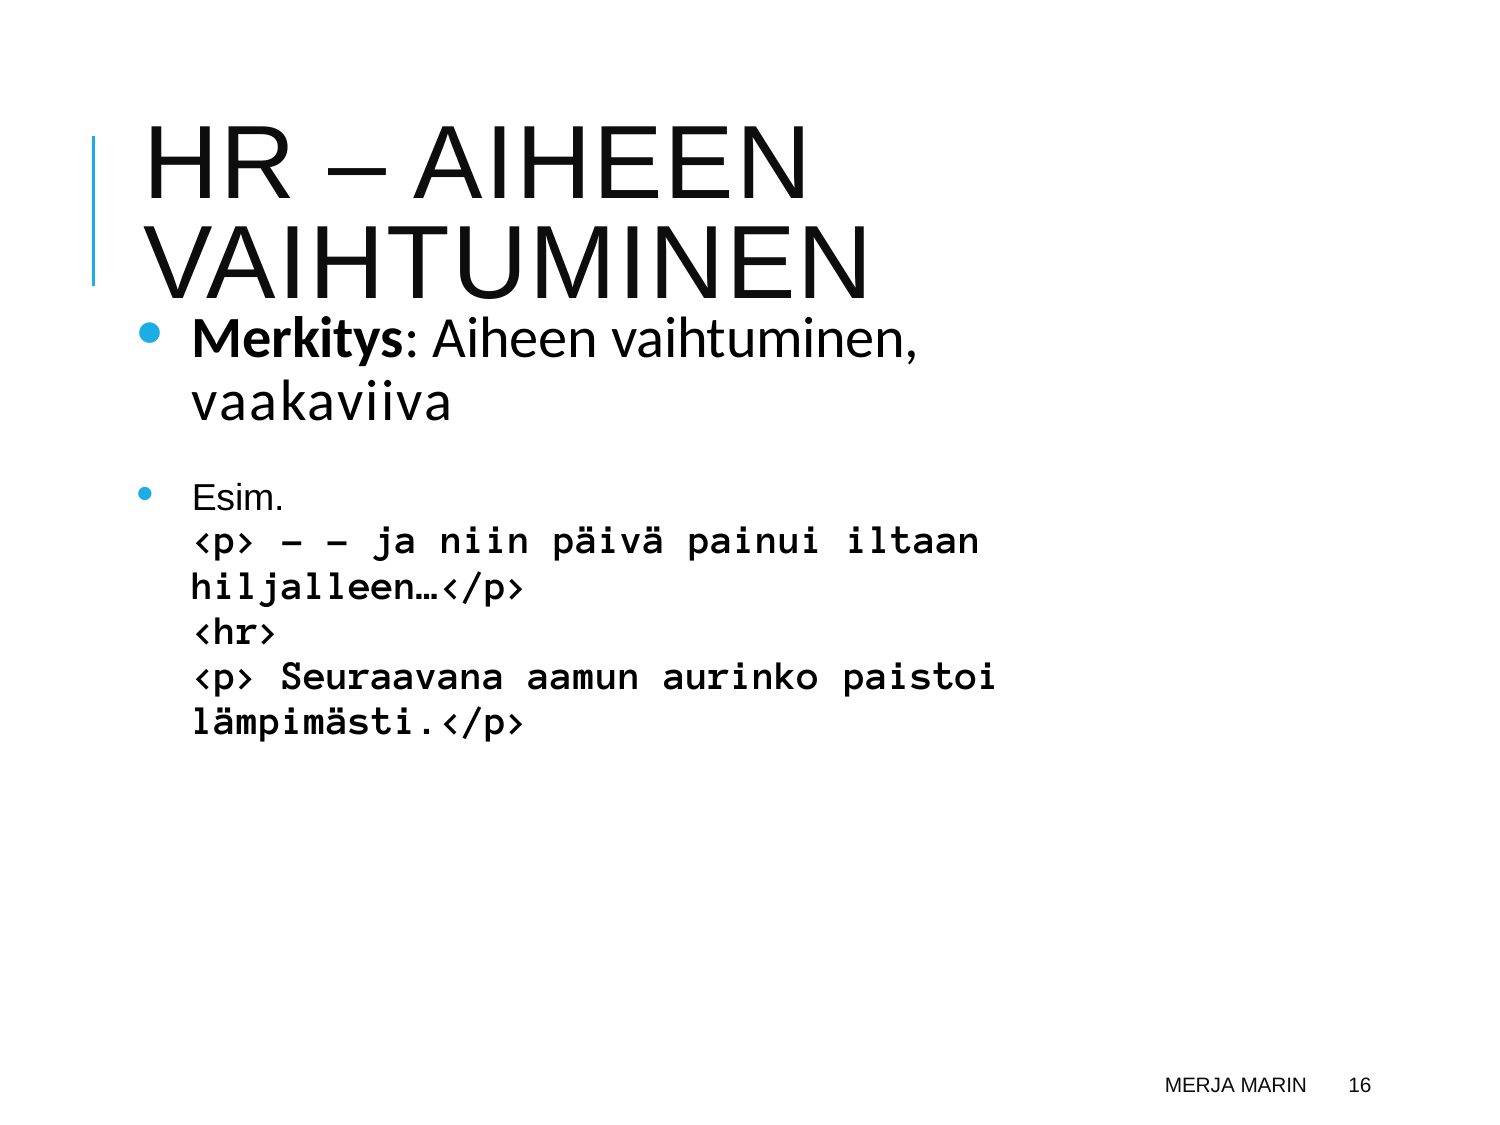

# hr – aiheen vaihtuminen
Merkitys: Aiheen vaihtuminen, vaakaviiva

Esim.
<p> - - ja niin päivä painui iltaan hiljalleen…</p>
<hr>
<p> Seuraavana aamun aurinko paistoi lämpimästi.</p>
Merja Marin
16